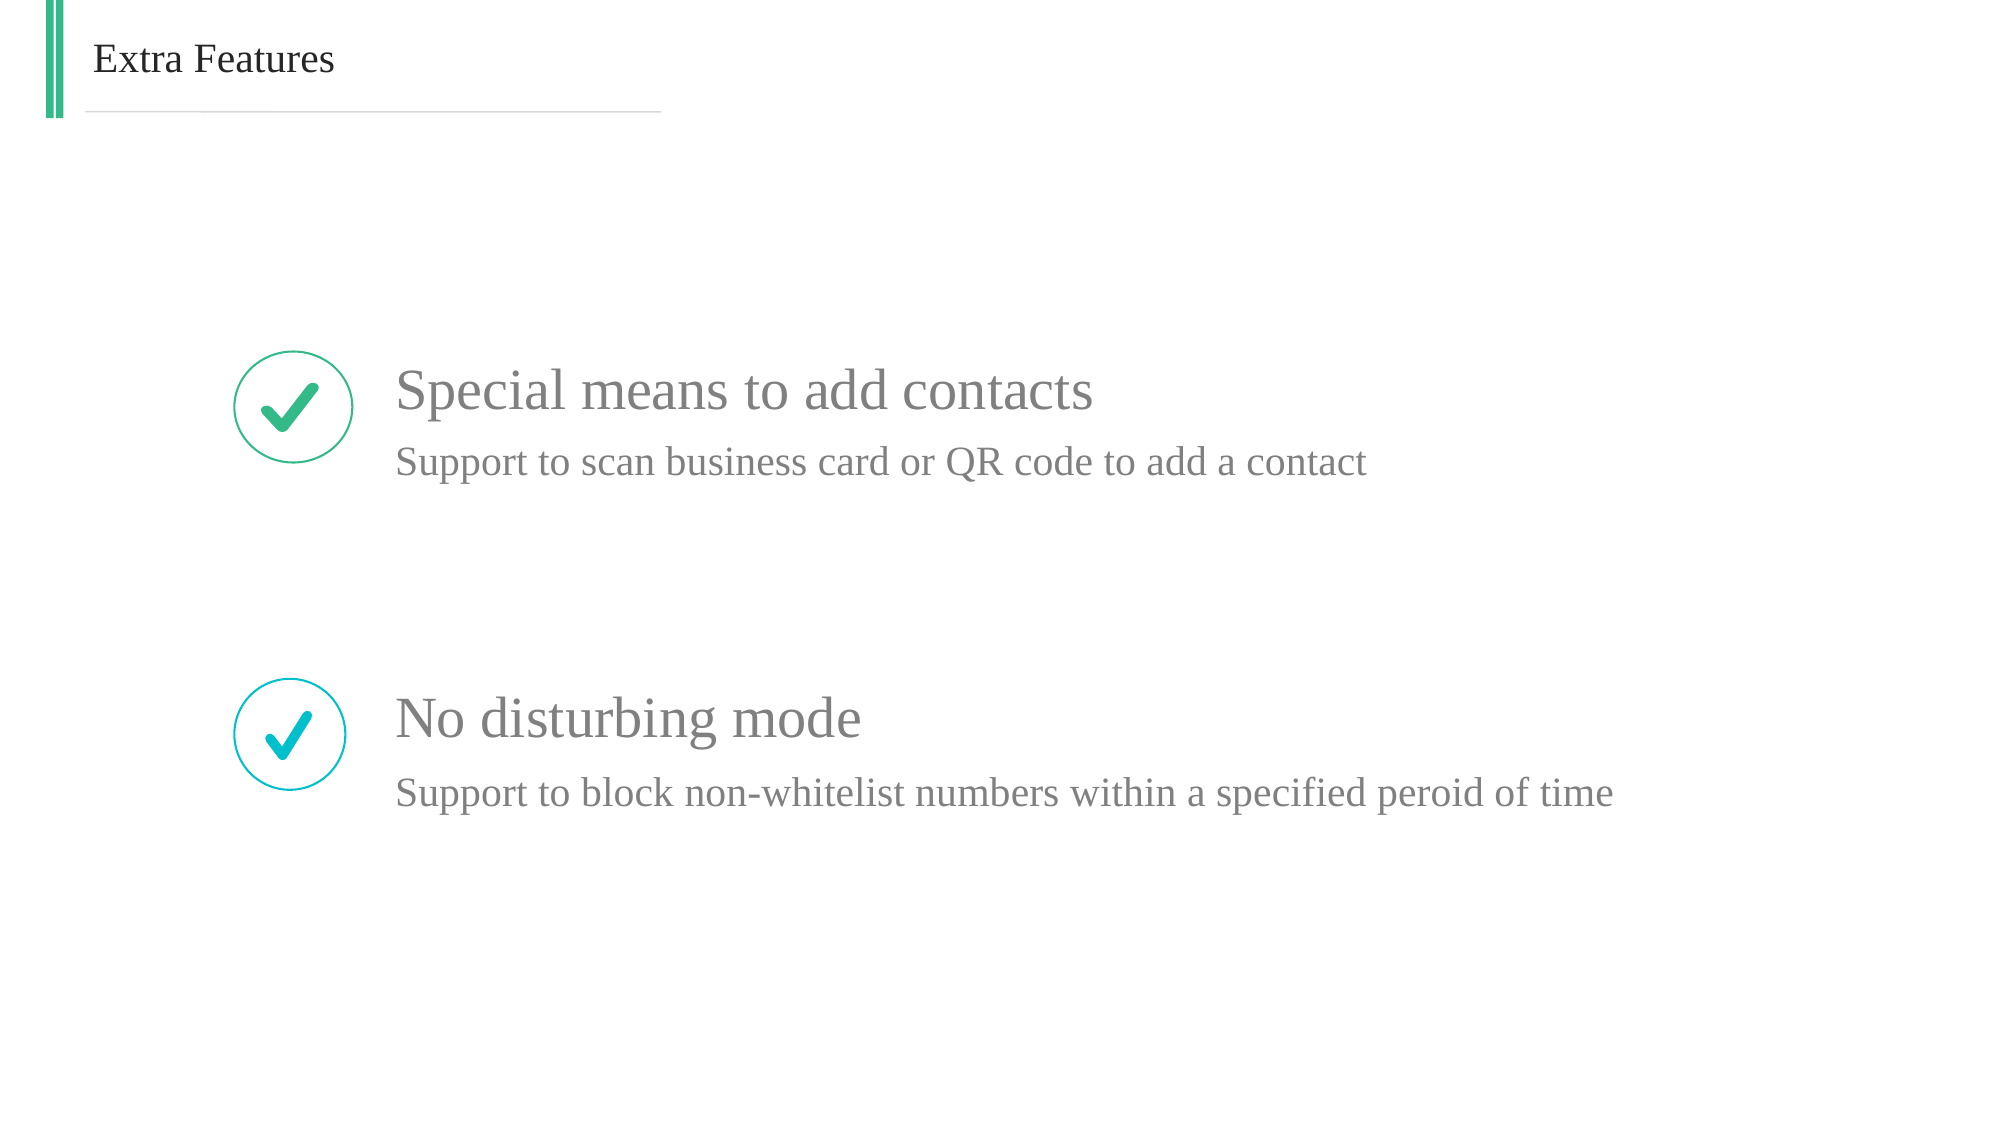

Extra Features

Special means to add contacts

Support to scan business card or QR code to add a contact
No disturbing mode

Support to block non-whitelist numbers within a specified peroid of time